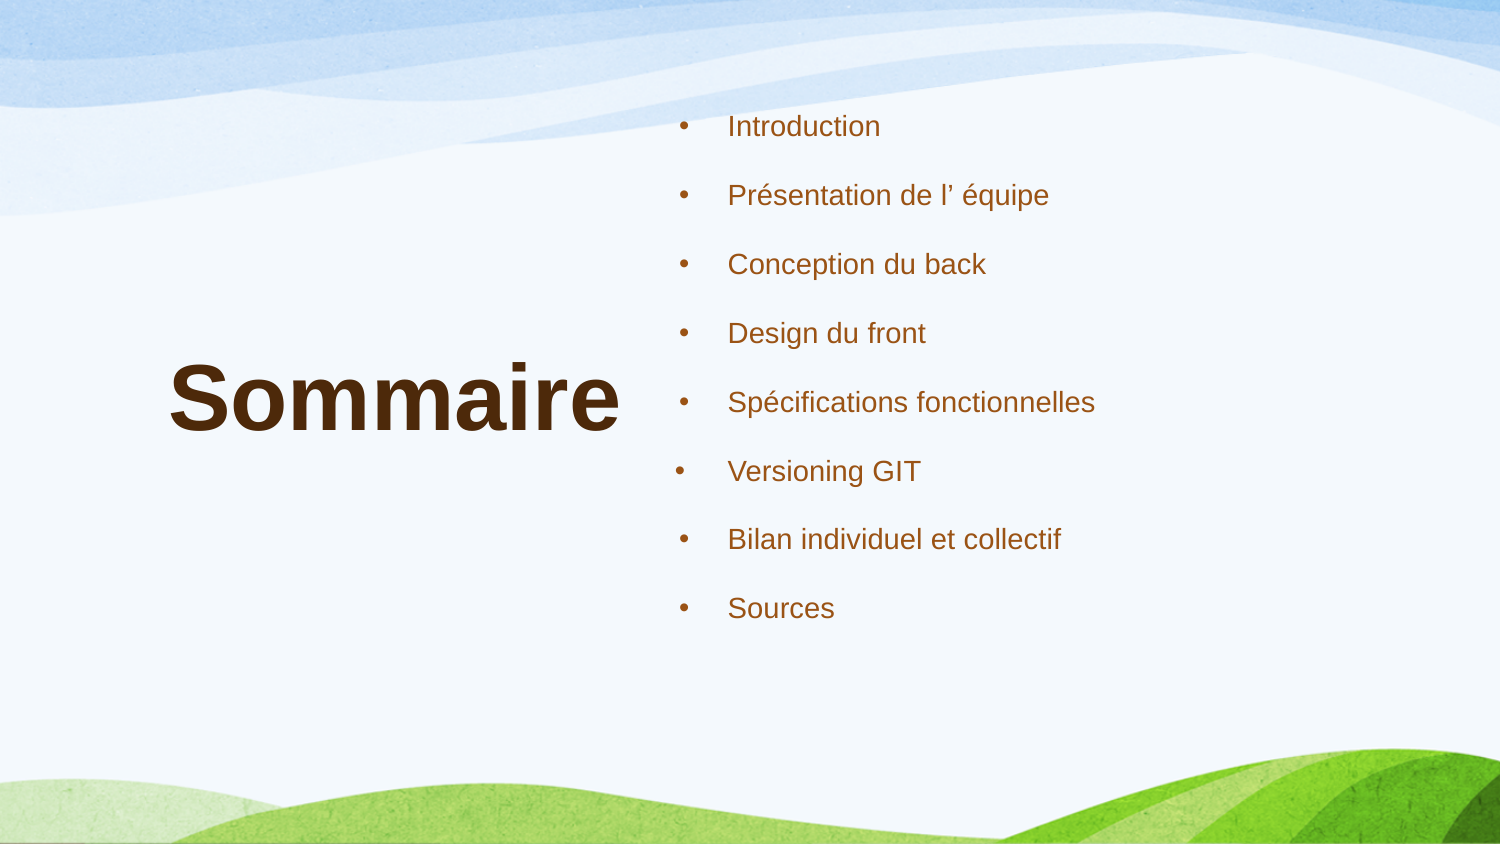

Introduction
Présentation de l’ équipe
Conception du back
Design du front
Spécifications fonctionnelles
Versioning GIT
Bilan individuel et collectif
Sources
Sommaire